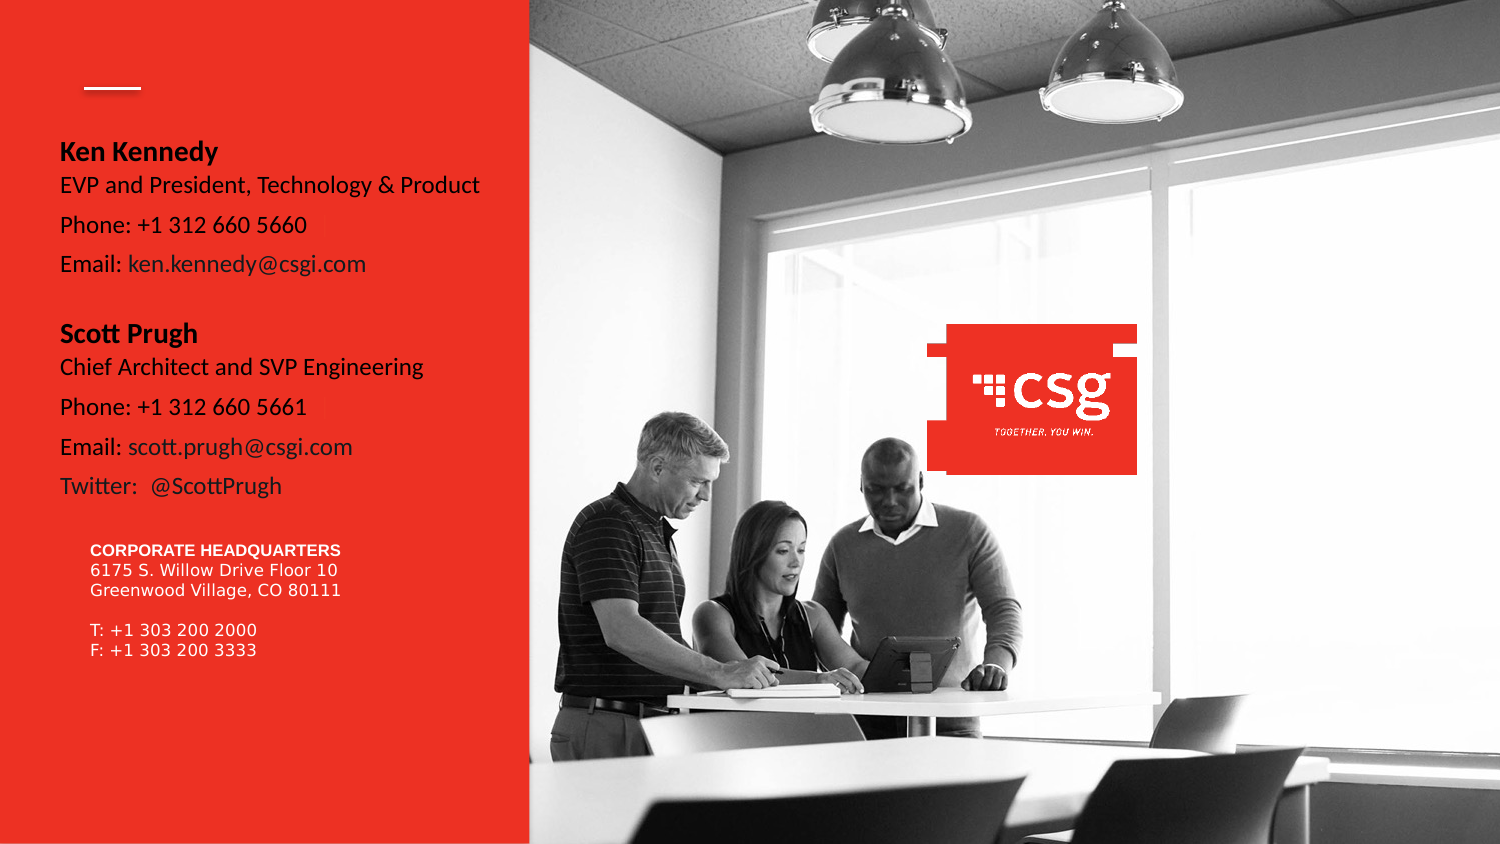

Ken Kennedy
EVP and President, Technology & Product
Phone: +1 312 660 5660  |
Email: ken.kennedy@csgi.com
Scott Prugh
Chief Architect and SVP Engineering
Phone: +1 312 660 5661  |
Email: scott.prugh@csgi.com
Twitter:  @ScottPrugh